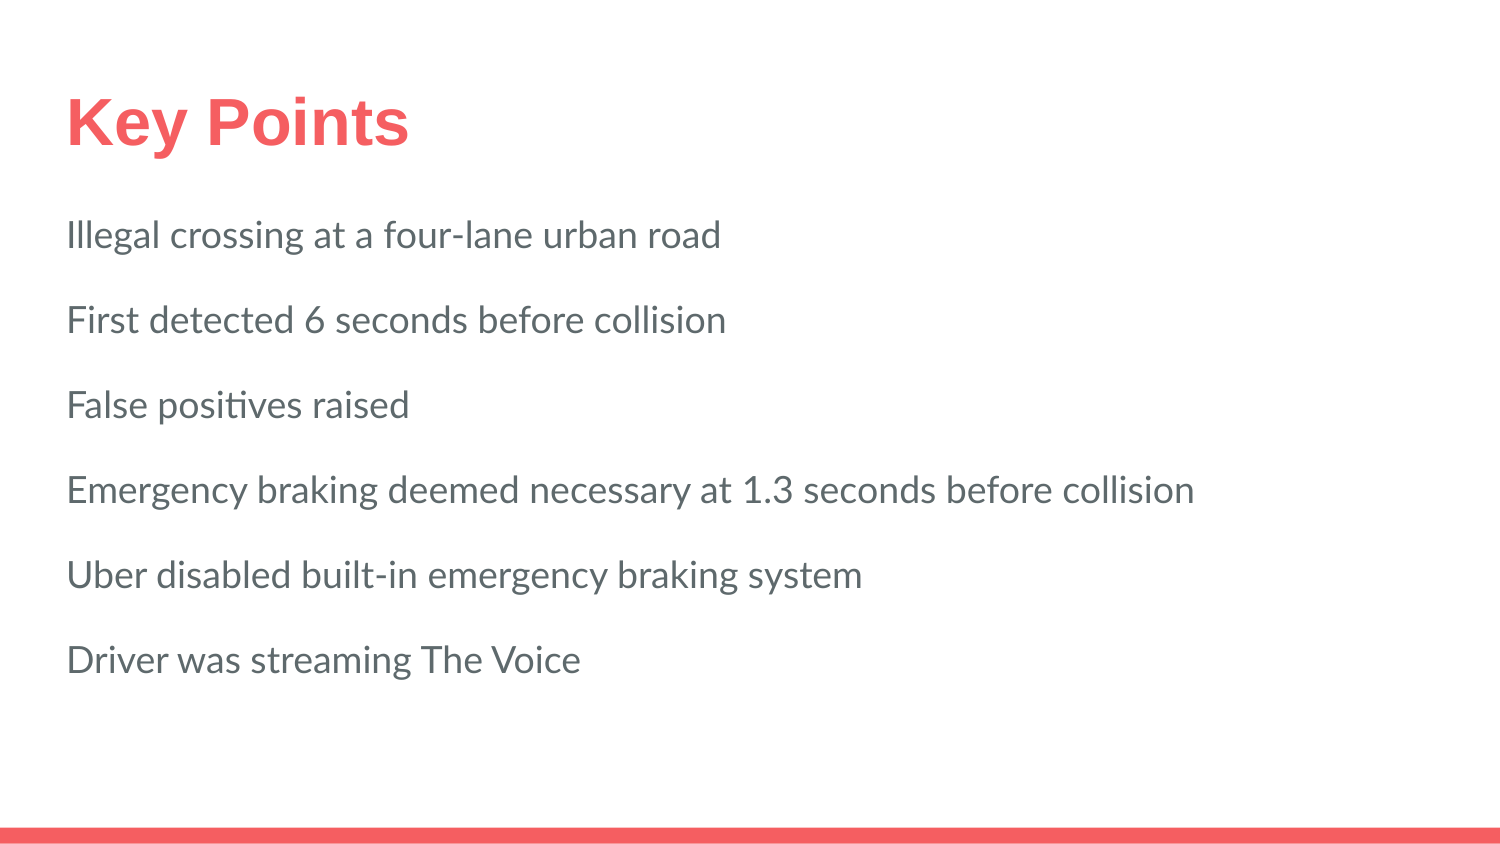

# Key Points
Illegal crossing at a four-lane urban road
First detected 6 seconds before collision
False positives raised
Emergency braking deemed necessary at 1.3 seconds before collision
Uber disabled built-in emergency braking system
Driver was streaming The Voice